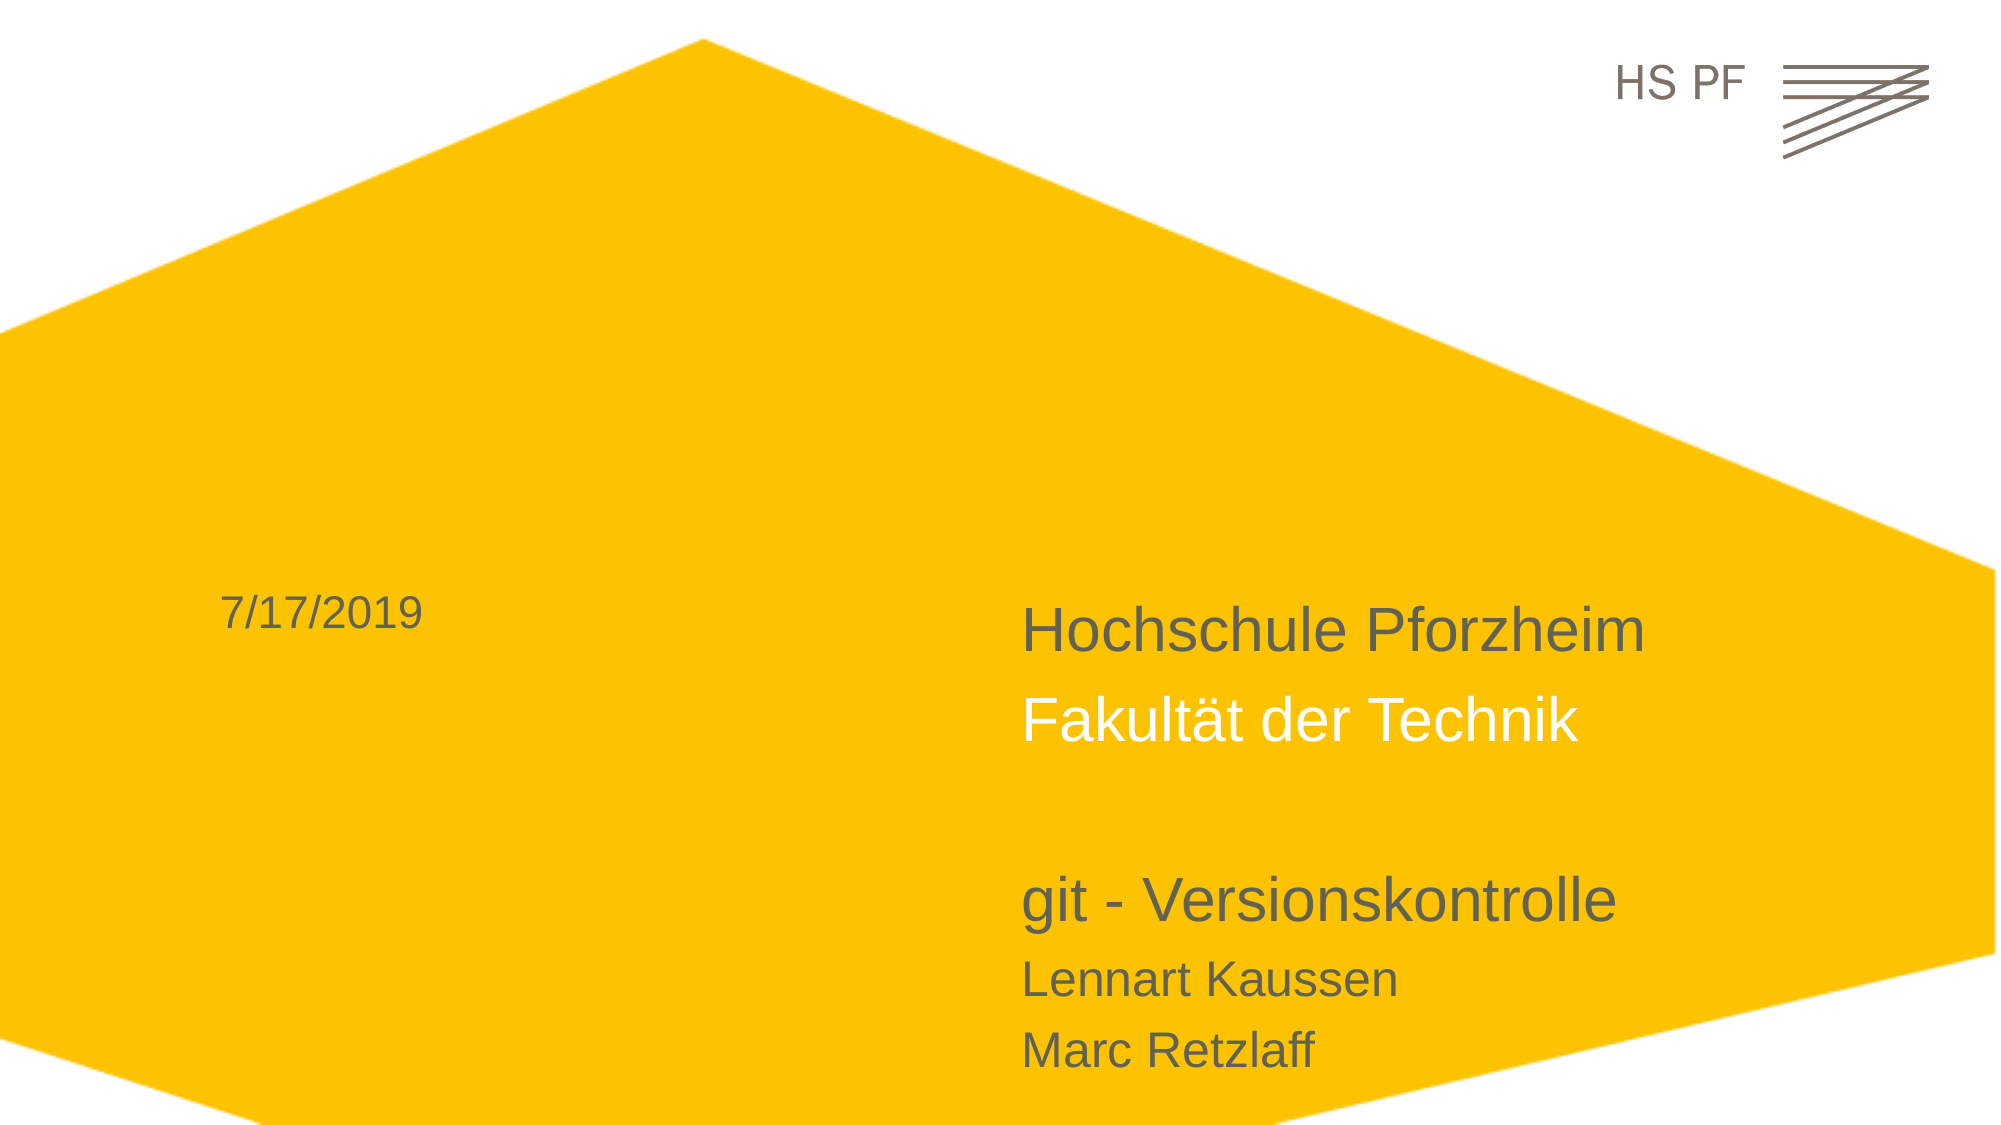

Hochschule Pforzheim
Fakultät der Technik
git - Versionskontrolle
Lennart Kaussen
Marc Retzlaff
7/17/2019